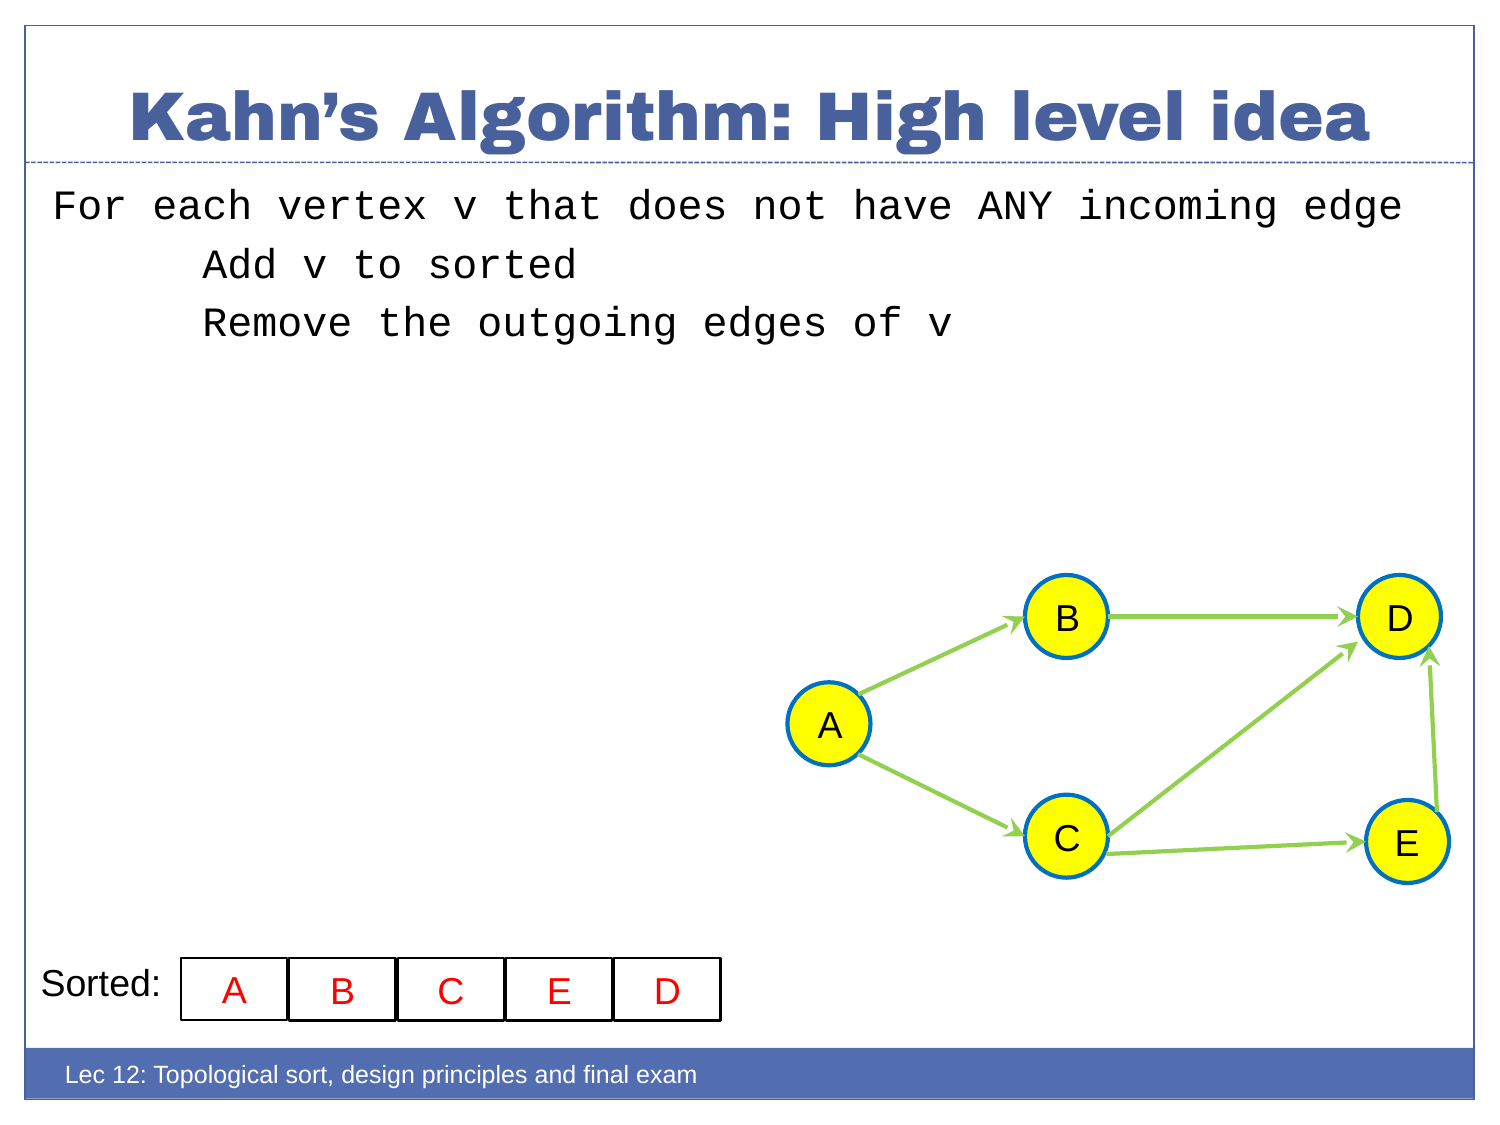

# Kahn’s Algorithm: High level idea
For each vertex v that does not have ANY incoming edge
	Add v to sorted
	Remove the outgoing edges of v

B
D

A

C
E
Sorted:
A
B
C
E
D
Lec 12: Topological sort, design principles and final exam